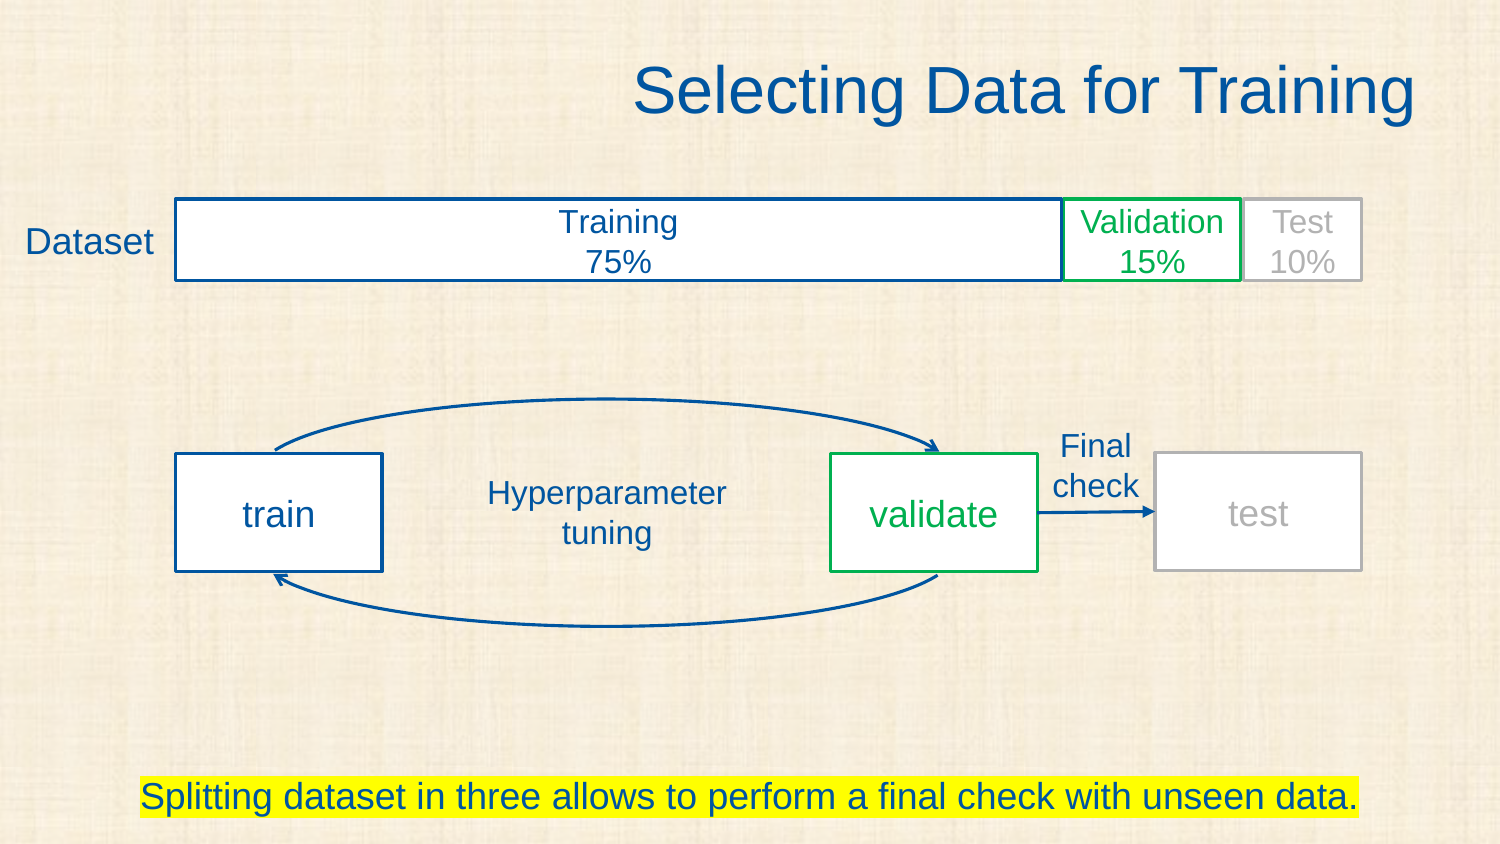

# Selecting Data for Training
Training
75%
Validation
15%
Test
10%
Dataset

Final
check
test
train
validate
Hyperparameter
tuning

Splitting dataset in three allows to perform a final check with unseen data.
32